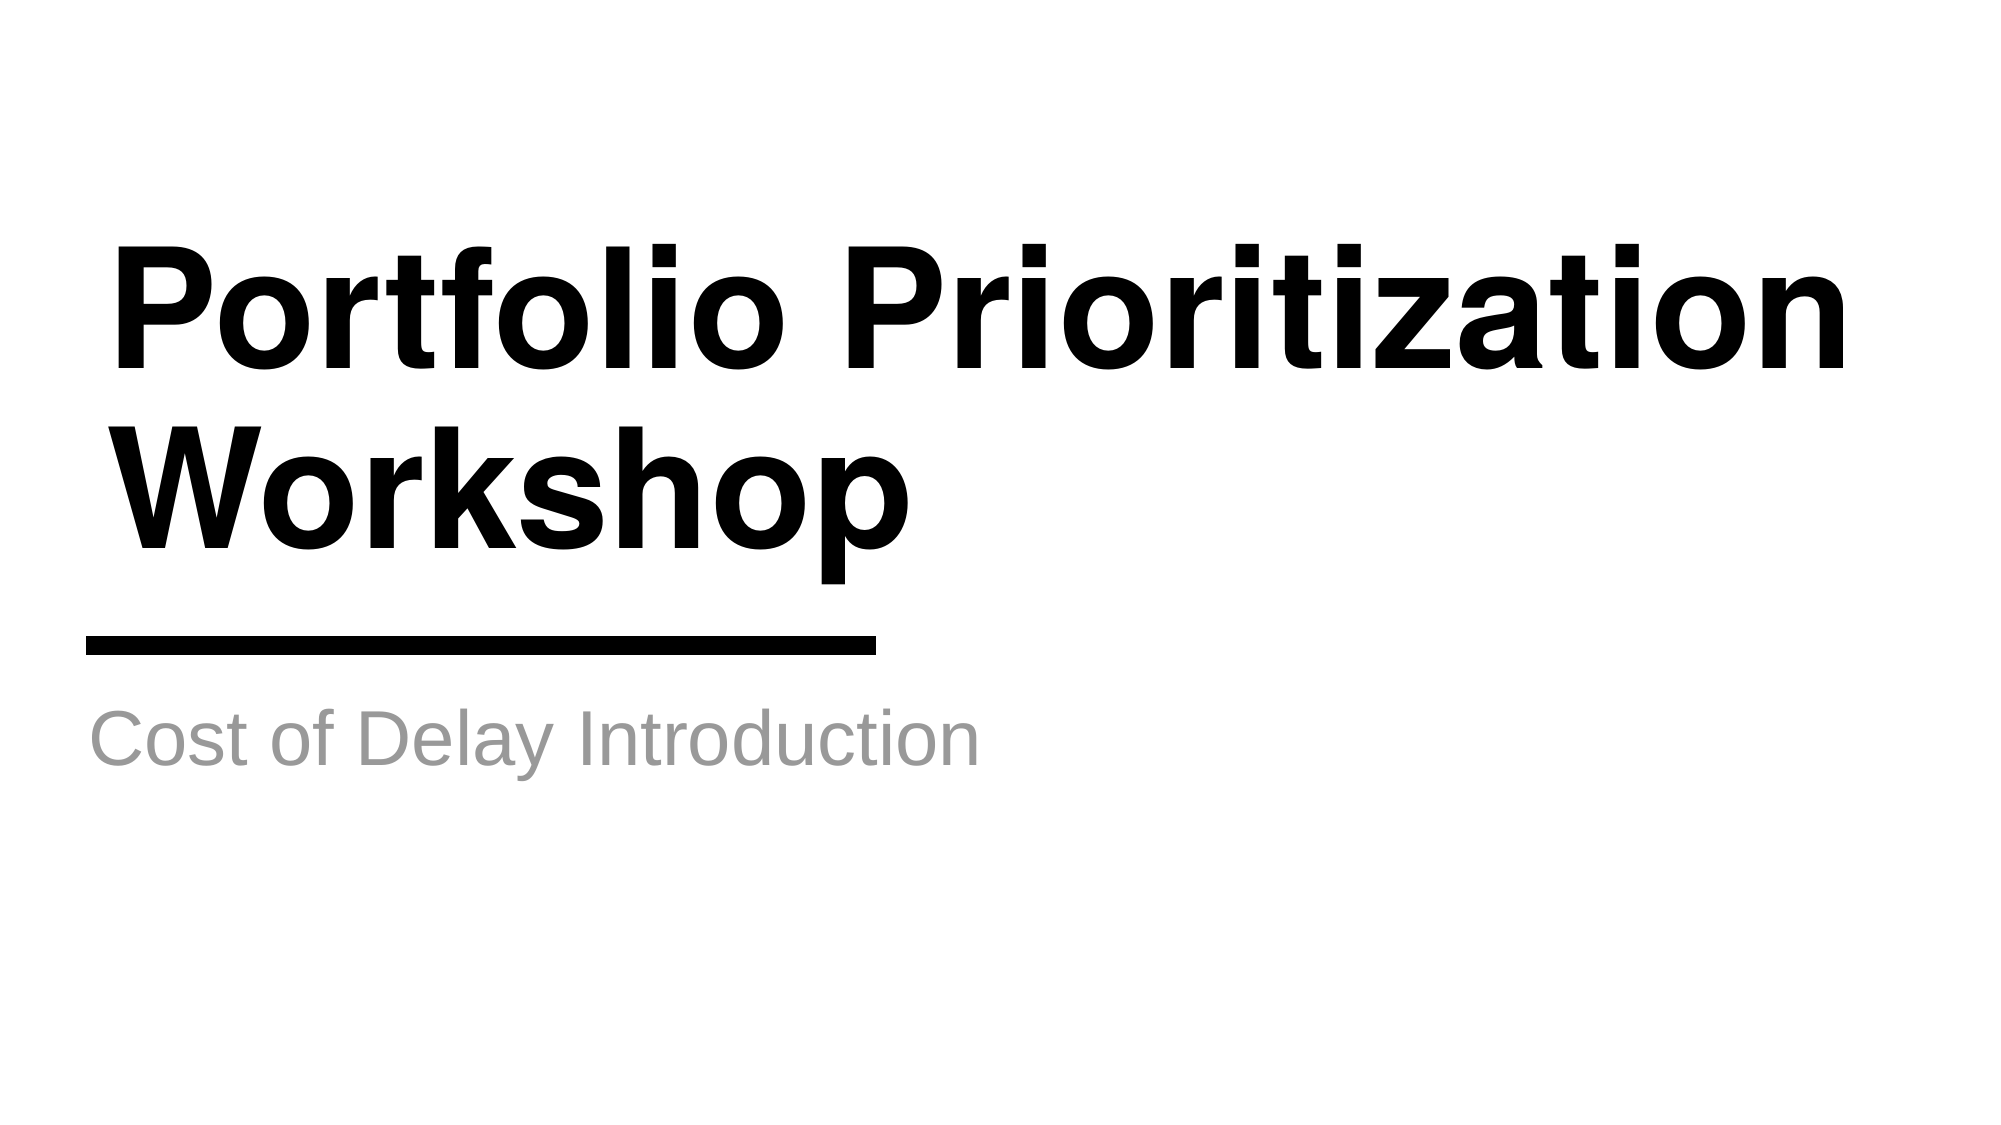

# Portfolio Prioritization Workshop
Cost of Delay Introduction